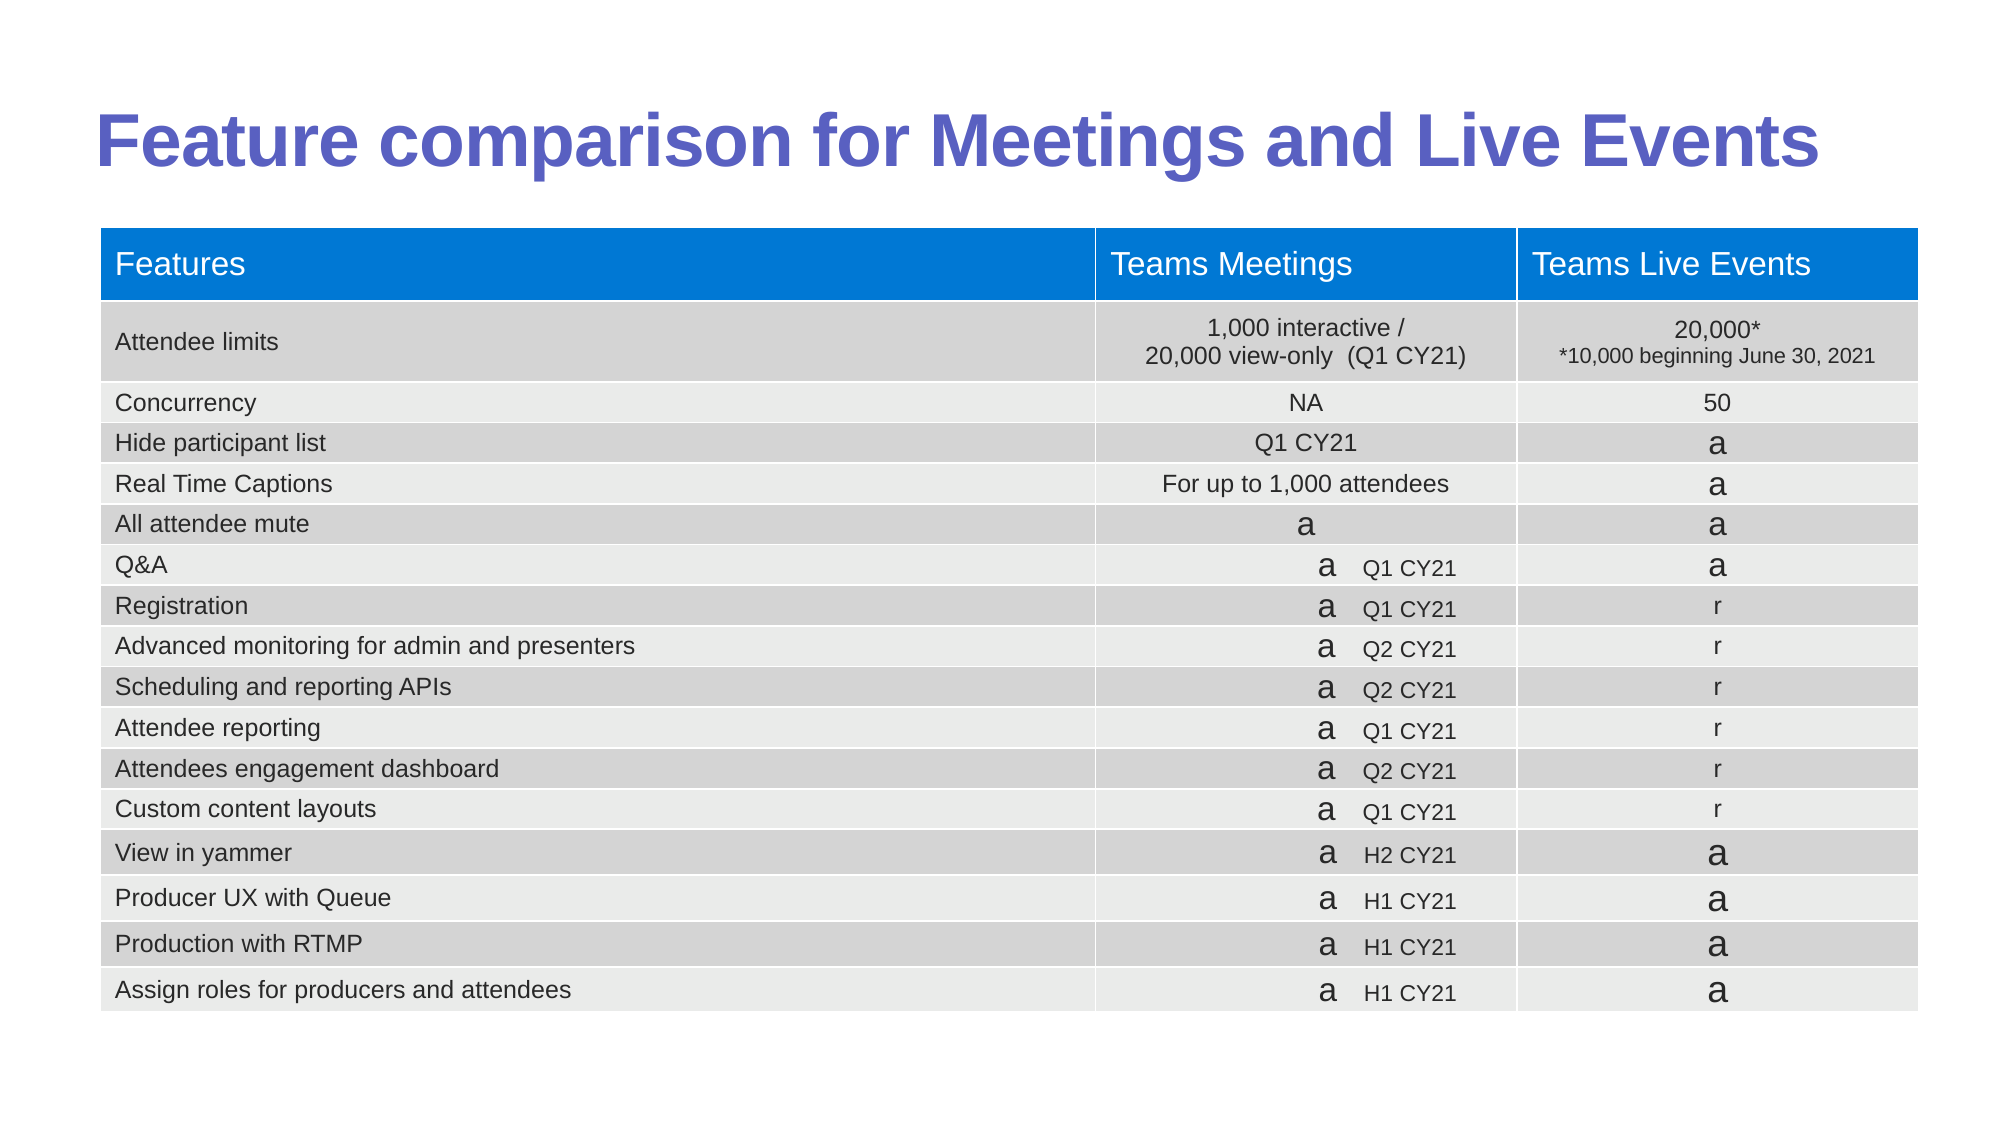

# Feature comparison for Meetings and Live Events
| Features | Teams Meetings | Teams Live Events |
| --- | --- | --- |
| Attendee limits | 1,000 interactive / 20,000 view-only (Q1 CY21) | 20,000\* \*10,000 beginning June 30, 2021 |
| Concurrency | NA | 50 |
| Hide participant list | Q1 CY21 | a |
| Real Time Captions | For up to 1,000 attendees | a |
| All attendee mute | a | a |
| Q&A | a Q1 CY21 | a |
| Registration | a Q1 CY21 | r |
| Advanced monitoring for admin and presenters | a Q2 CY21 | r |
| Scheduling and reporting APIs | a Q2 CY21 | r |
| Attendee reporting | a Q1 CY21 | r |
| Attendees engagement dashboard | a Q2 CY21 | r |
| Custom content layouts | a Q1 CY21 | r |
| View in yammer | a H2 CY21 | a |
| Producer UX with Queue | a H1 CY21 | a |
| Production with RTMP | a H1 CY21 | a |
| Assign roles for producers and attendees | a H1 CY21 | a |